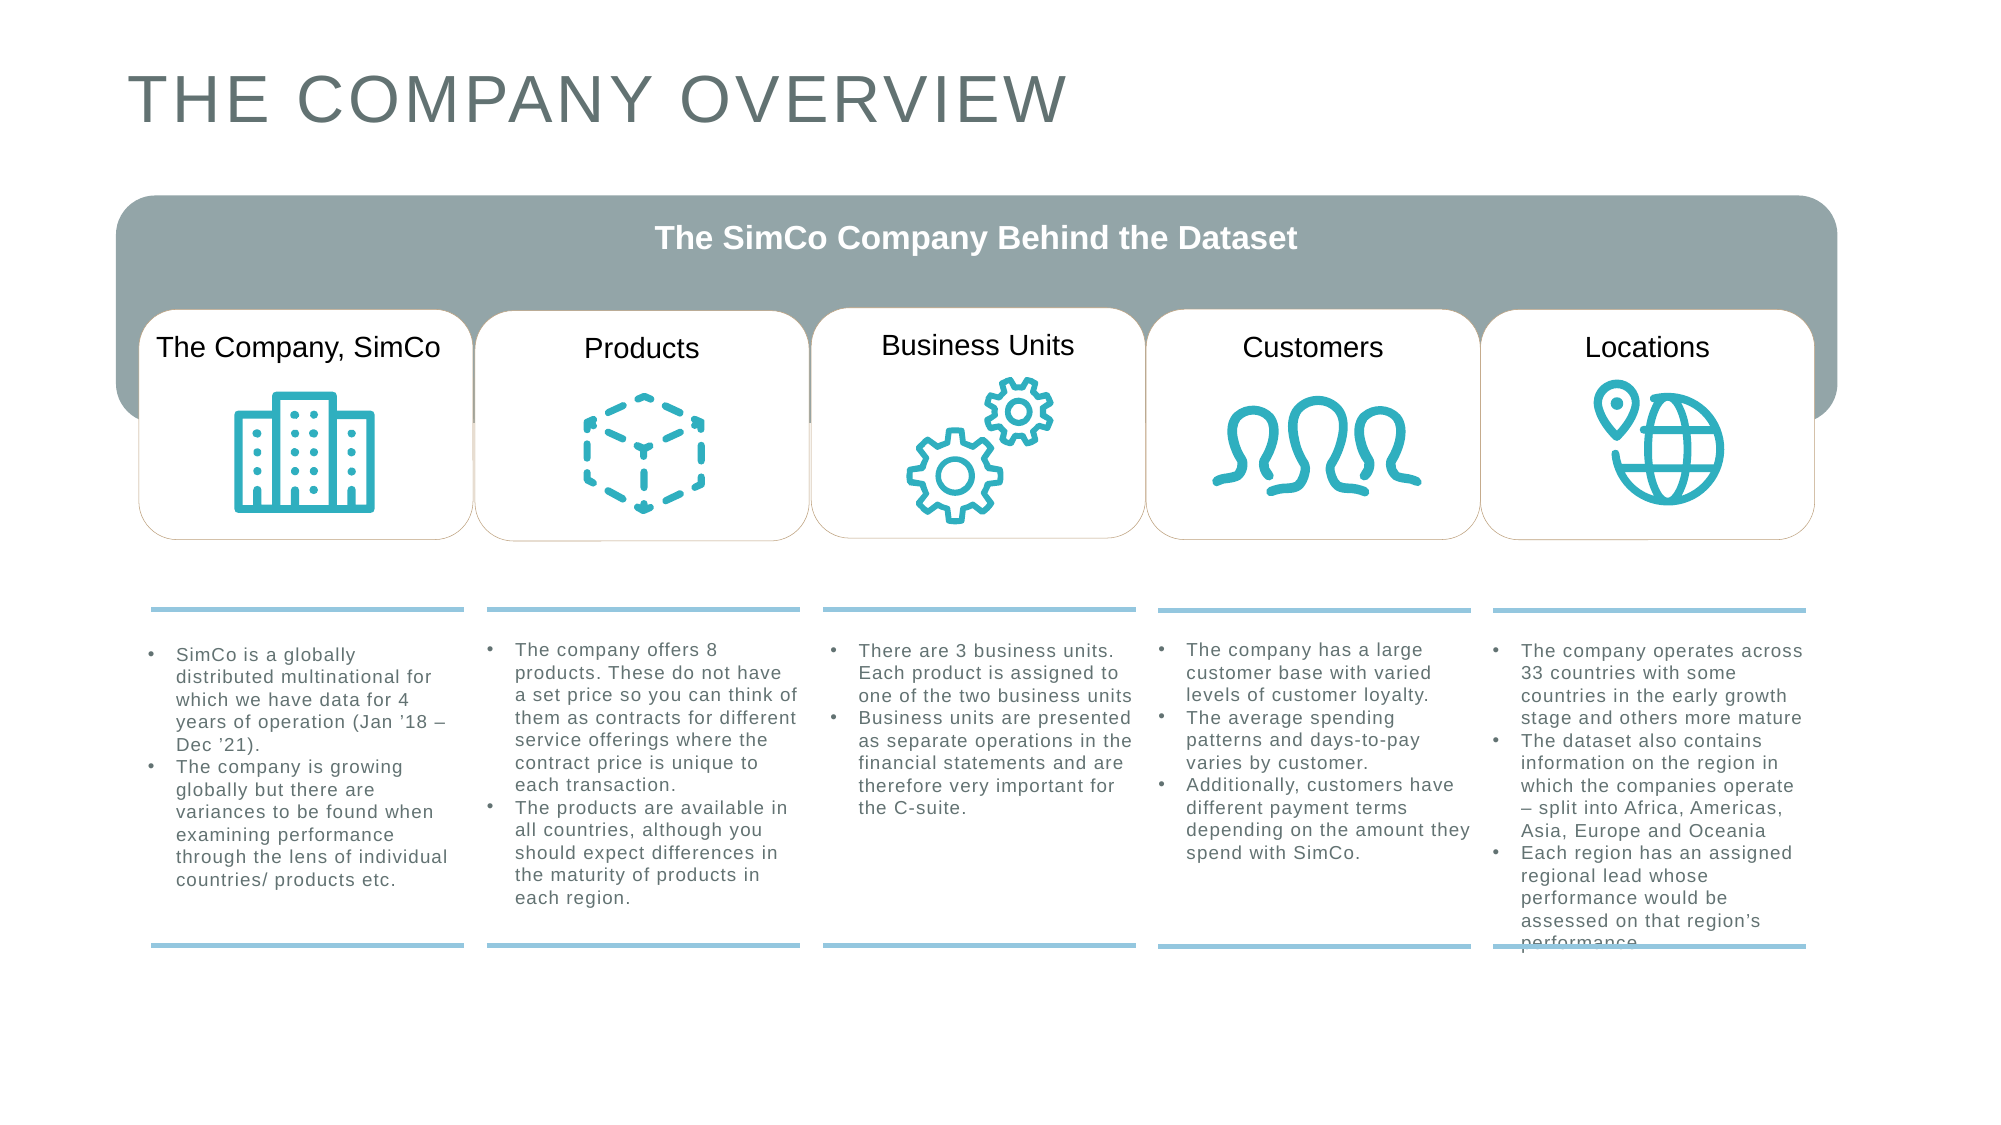

# The Company overview
The SimCo Company Behind the Dataset
Business Units
Customers
The Company, SimCo
Locations
Products

The company offers 8 products. These do not have a set price so you can think of them as contracts for different service offerings where the contract price is unique to each transaction.
The products are available in all countries, although you should expect differences in the maturity of products in each region.
The company has a large customer base with varied levels of customer loyalty.
The average spending patterns and days-to-pay varies by customer.
Additionally, customers have different payment terms depending on the amount they spend with SimCo.
There are 3 business units. Each product is assigned to one of the two business units
Business units are presented as separate operations in the financial statements and are therefore very important for the C-suite.
The company operates across 33 countries with some countries in the early growth stage and others more mature
The dataset also contains information on the region in which the companies operate – split into Africa, Americas, Asia, Europe and Oceania
Each region has an assigned regional lead whose performance would be assessed on that region’s performance.
SimCo is a globally distributed multinational for which we have data for 4 years of operation (Jan ’18 – Dec ’21).
The company is growing globally but there are variances to be found when examining performance through the lens of individual countries/ products etc.